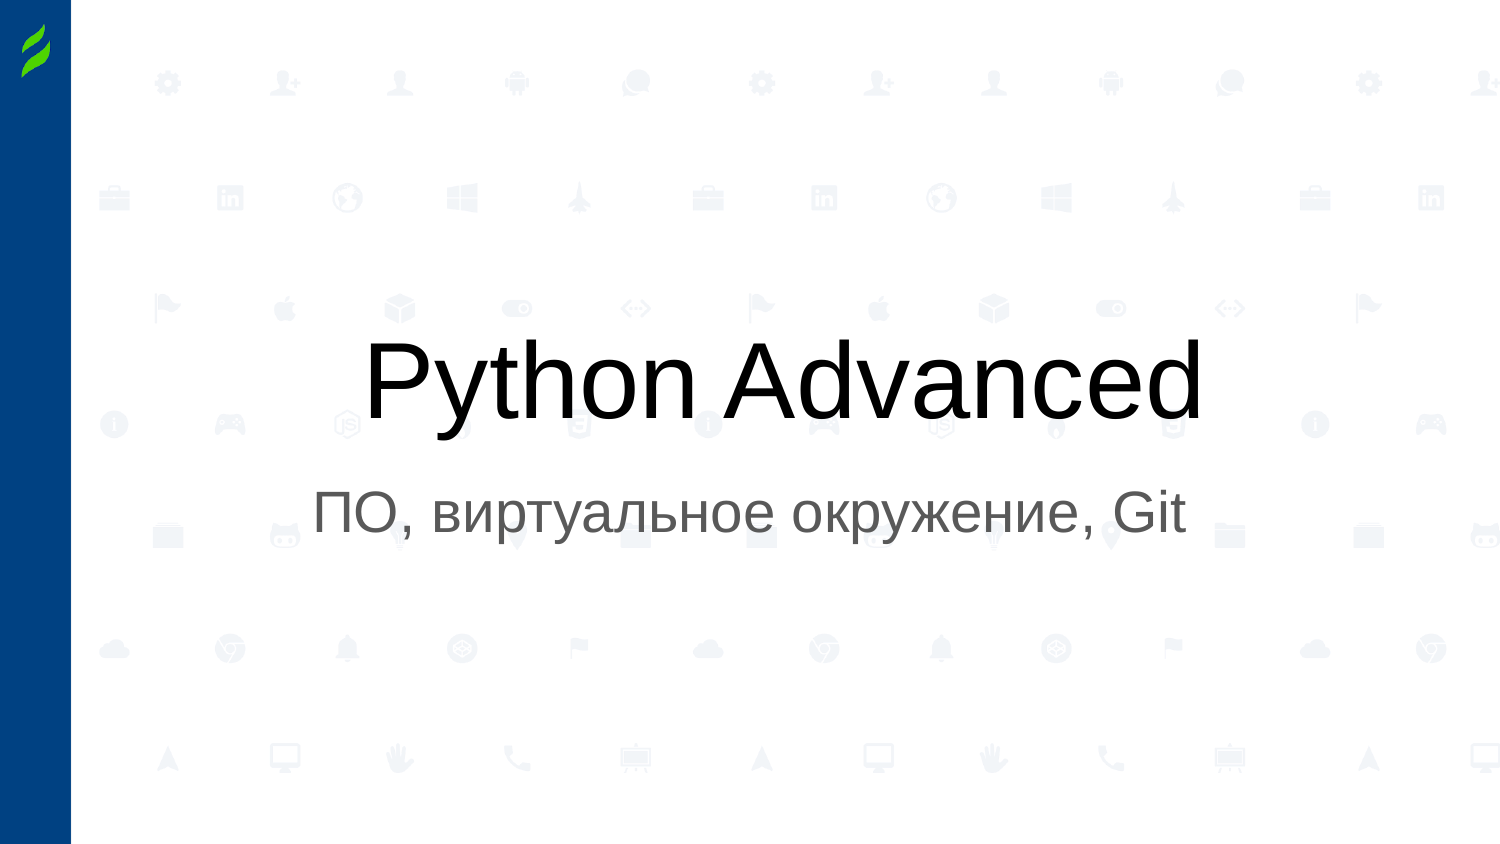

# Python Advanced
ПО, виртуальное окружение, Git